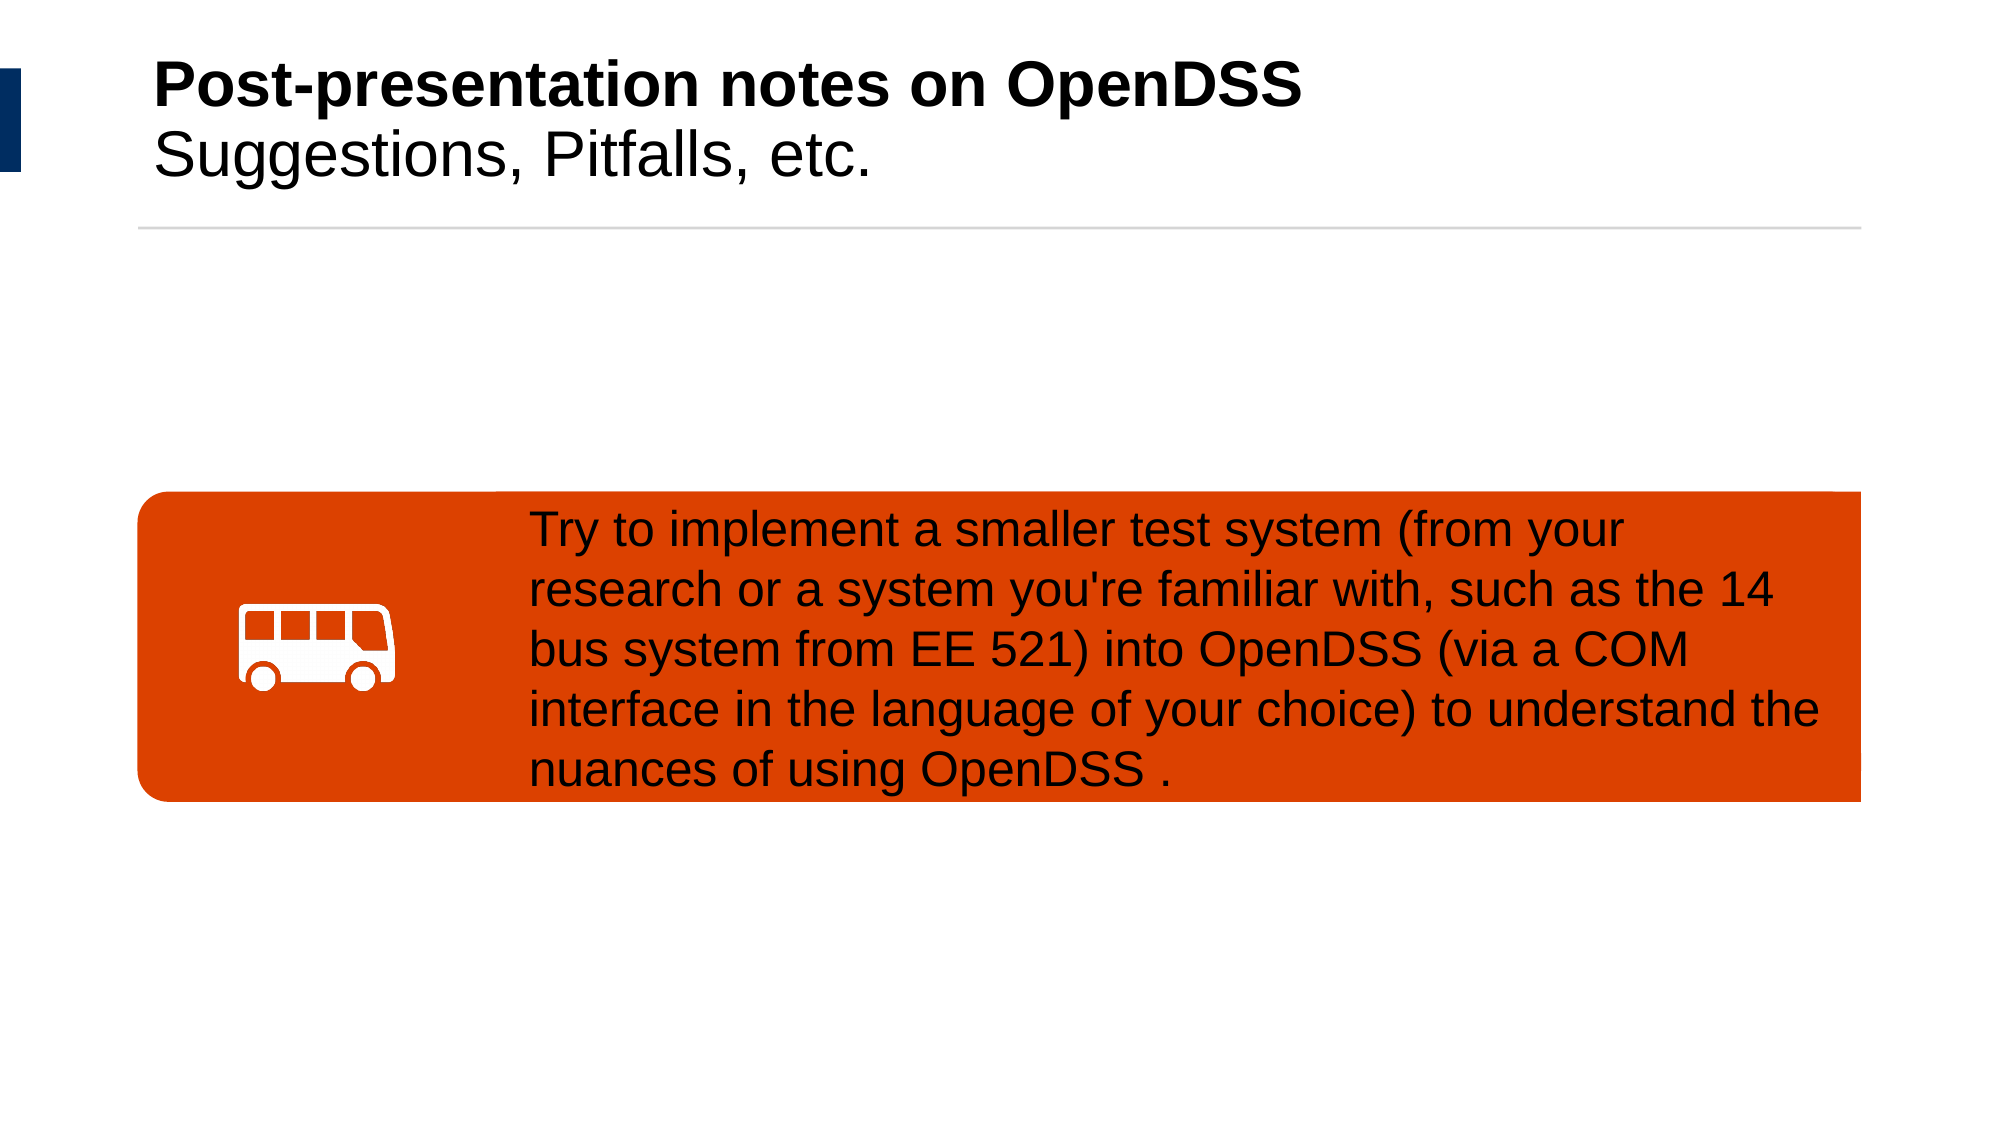

# Post-presentation notes on OpenDSS Suggestions, Pitfalls, etc.

Try to implement a smaller test system (from your research or a system you're familiar with, such as the 14 bus system from EE 521) into OpenDSS (via a COM interface in the language of your choice) to understand the nuances of using OpenDSS .